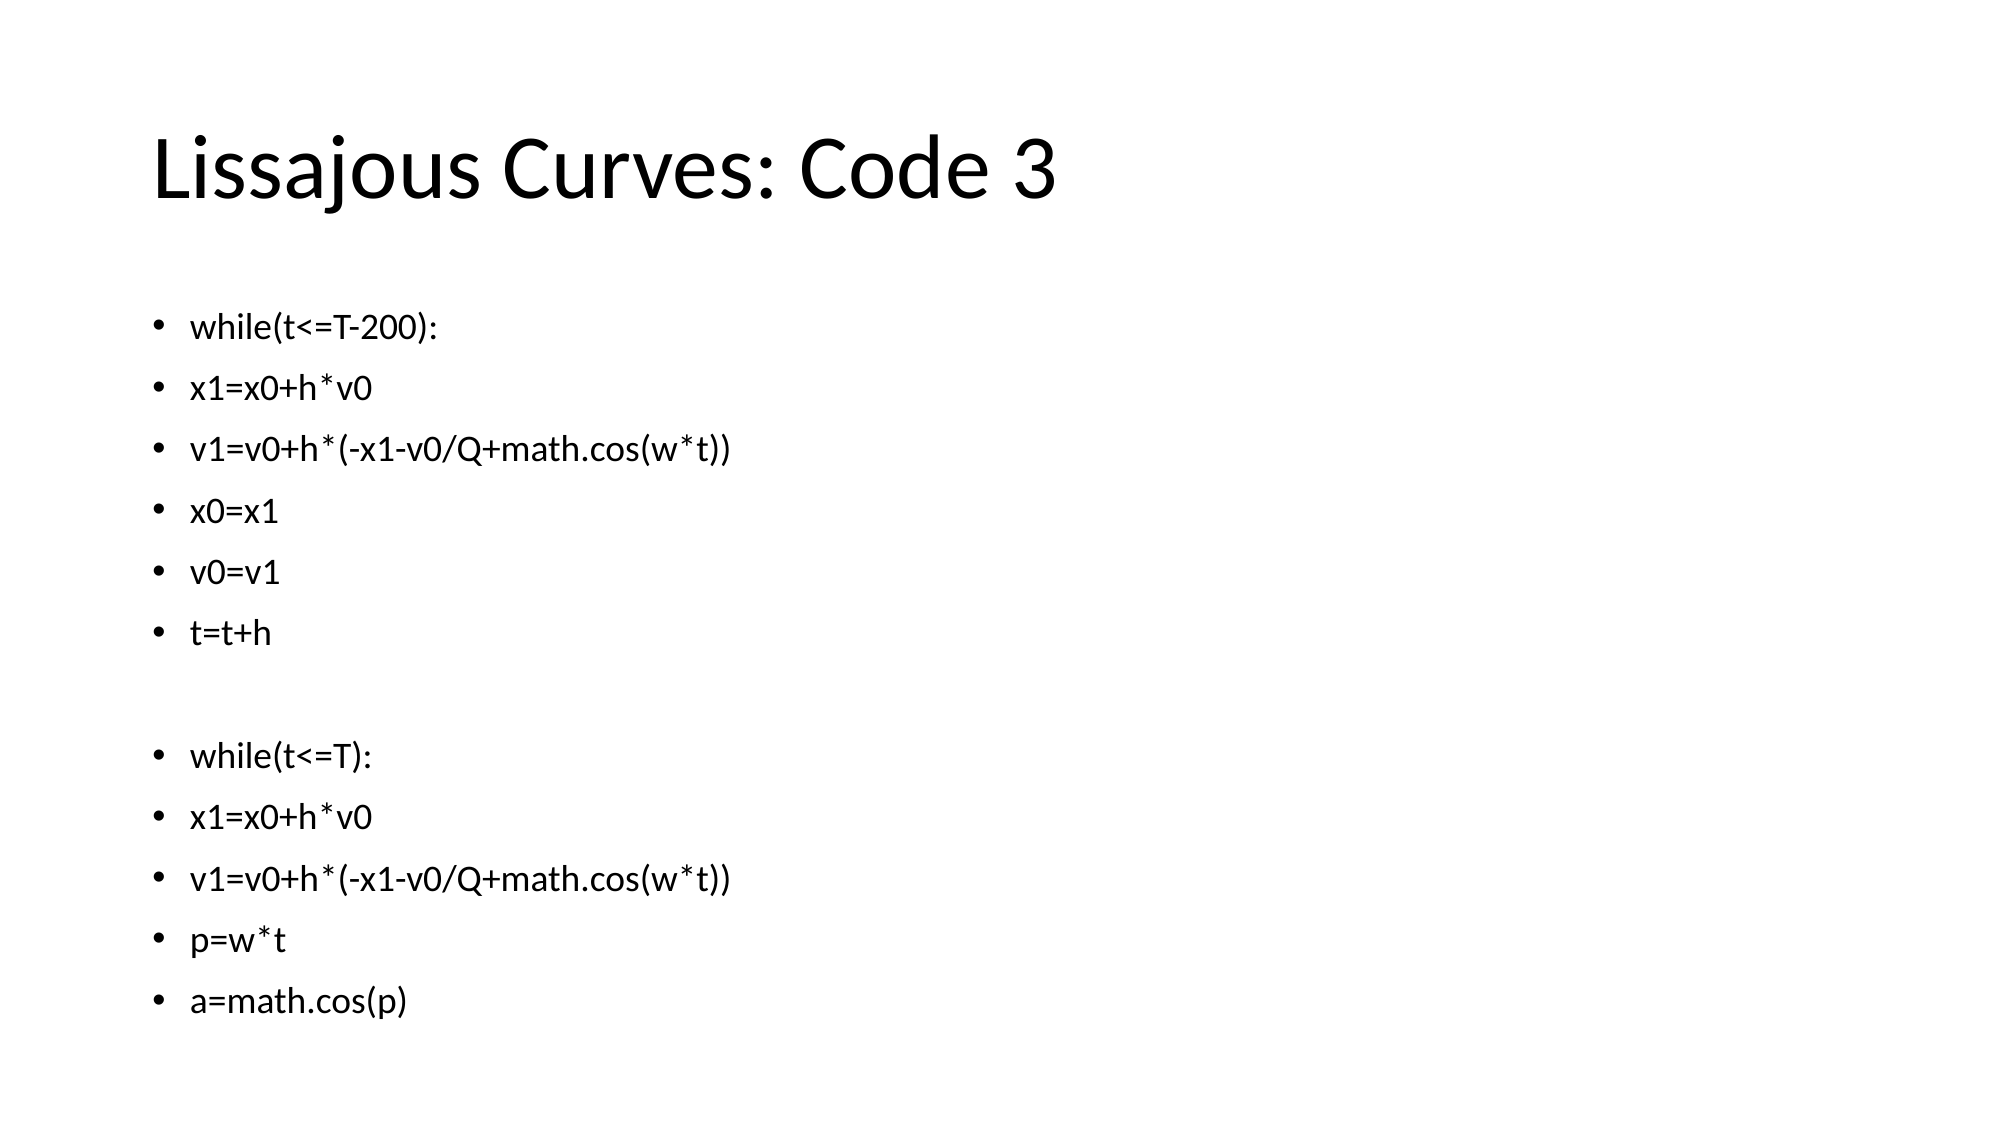

# Lissajous Curves: Code 3
while(t<=T-200):
x1=x0+h*v0
v1=v0+h*(-x1-v0/Q+math.cos(w*t))
x0=x1
v0=v1
t=t+h

while(t<=T):
x1=x0+h*v0
v1=v0+h*(-x1-v0/Q+math.cos(w*t))
p=w*t
a=math.cos(p)